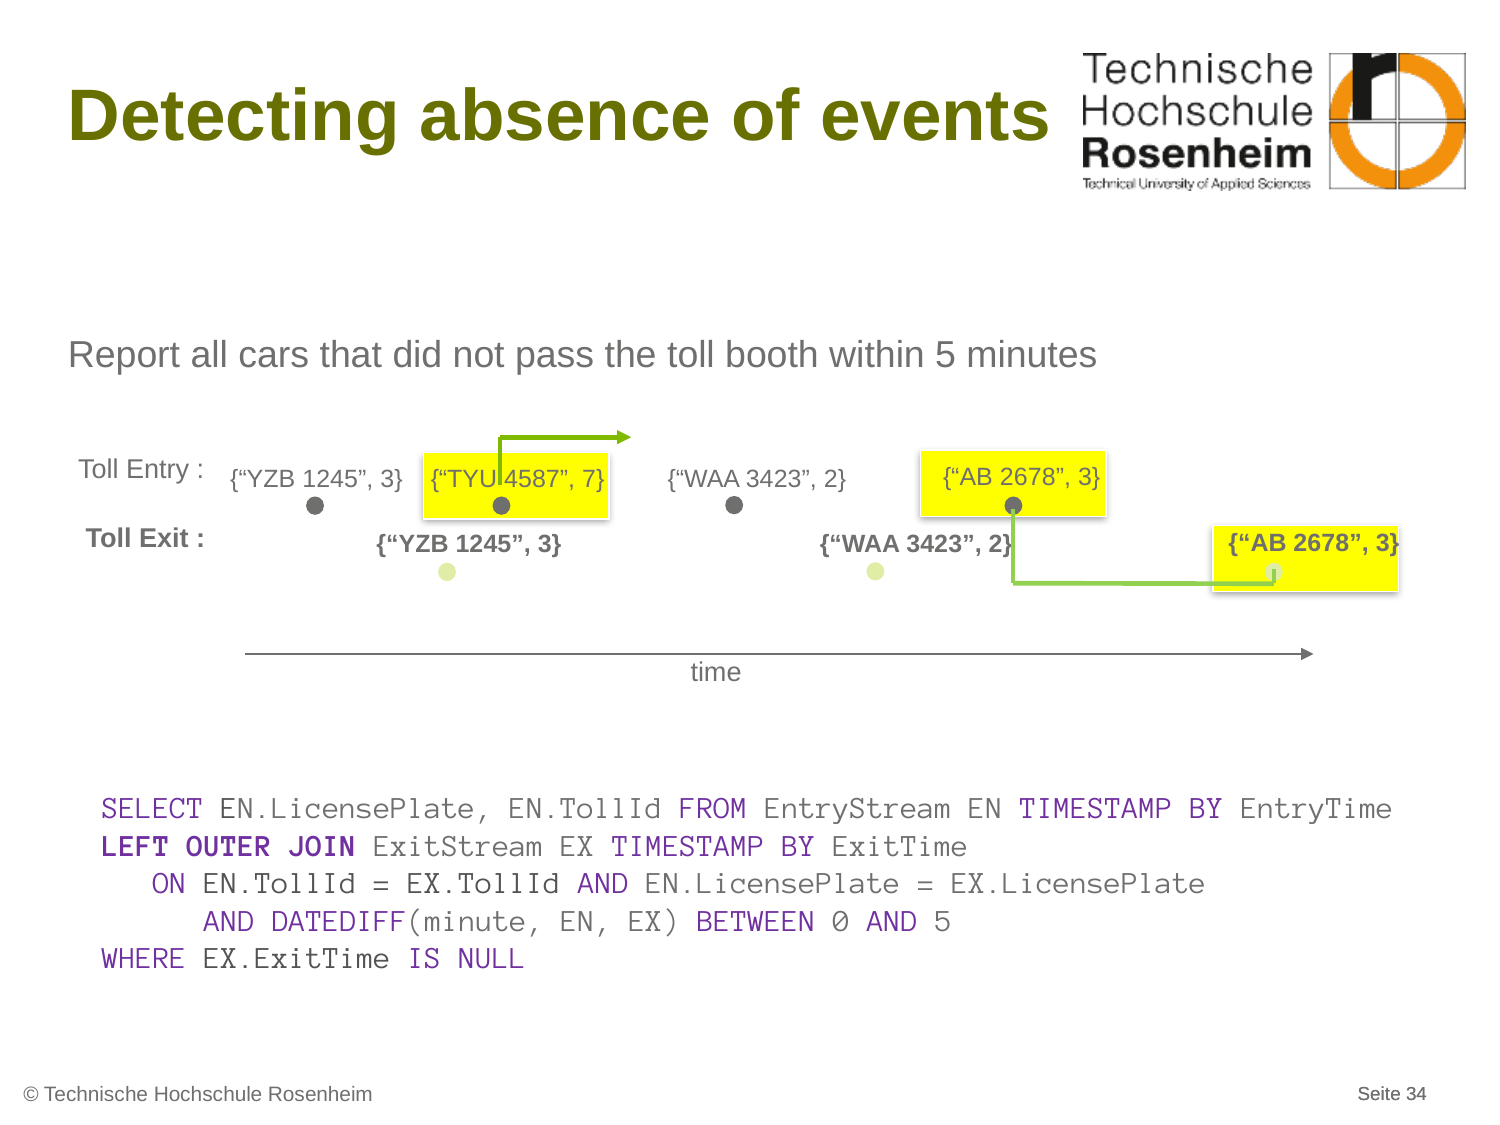

# Detecting absence of events
Report all cars that did not pass the toll booth within 5 minutes
Toll Entry :
{“AB 2678”, 3}
{“TYU 4587”, 7}
{“YZB 1245”, 3}
{“WAA 3423”, 2}

Toll Exit :
{“AB 2678”, 3}
{“YZB 1245”, 3}
{“WAA 3423”, 2}

time
SELECT EN.LicensePlate, EN.TollId FROM EntryStream EN TIMESTAMP BY EntryTime
LEFT OUTER JOIN ExitStream EX TIMESTAMP BY ExitTime
   ON EN.TollId = EX.TollId AND EN.LicensePlate = EX.LicensePlate
      AND DATEDIFF(minute, EN, EX) BETWEEN 0 AND 5
WHERE EX.ExitTime IS NULL